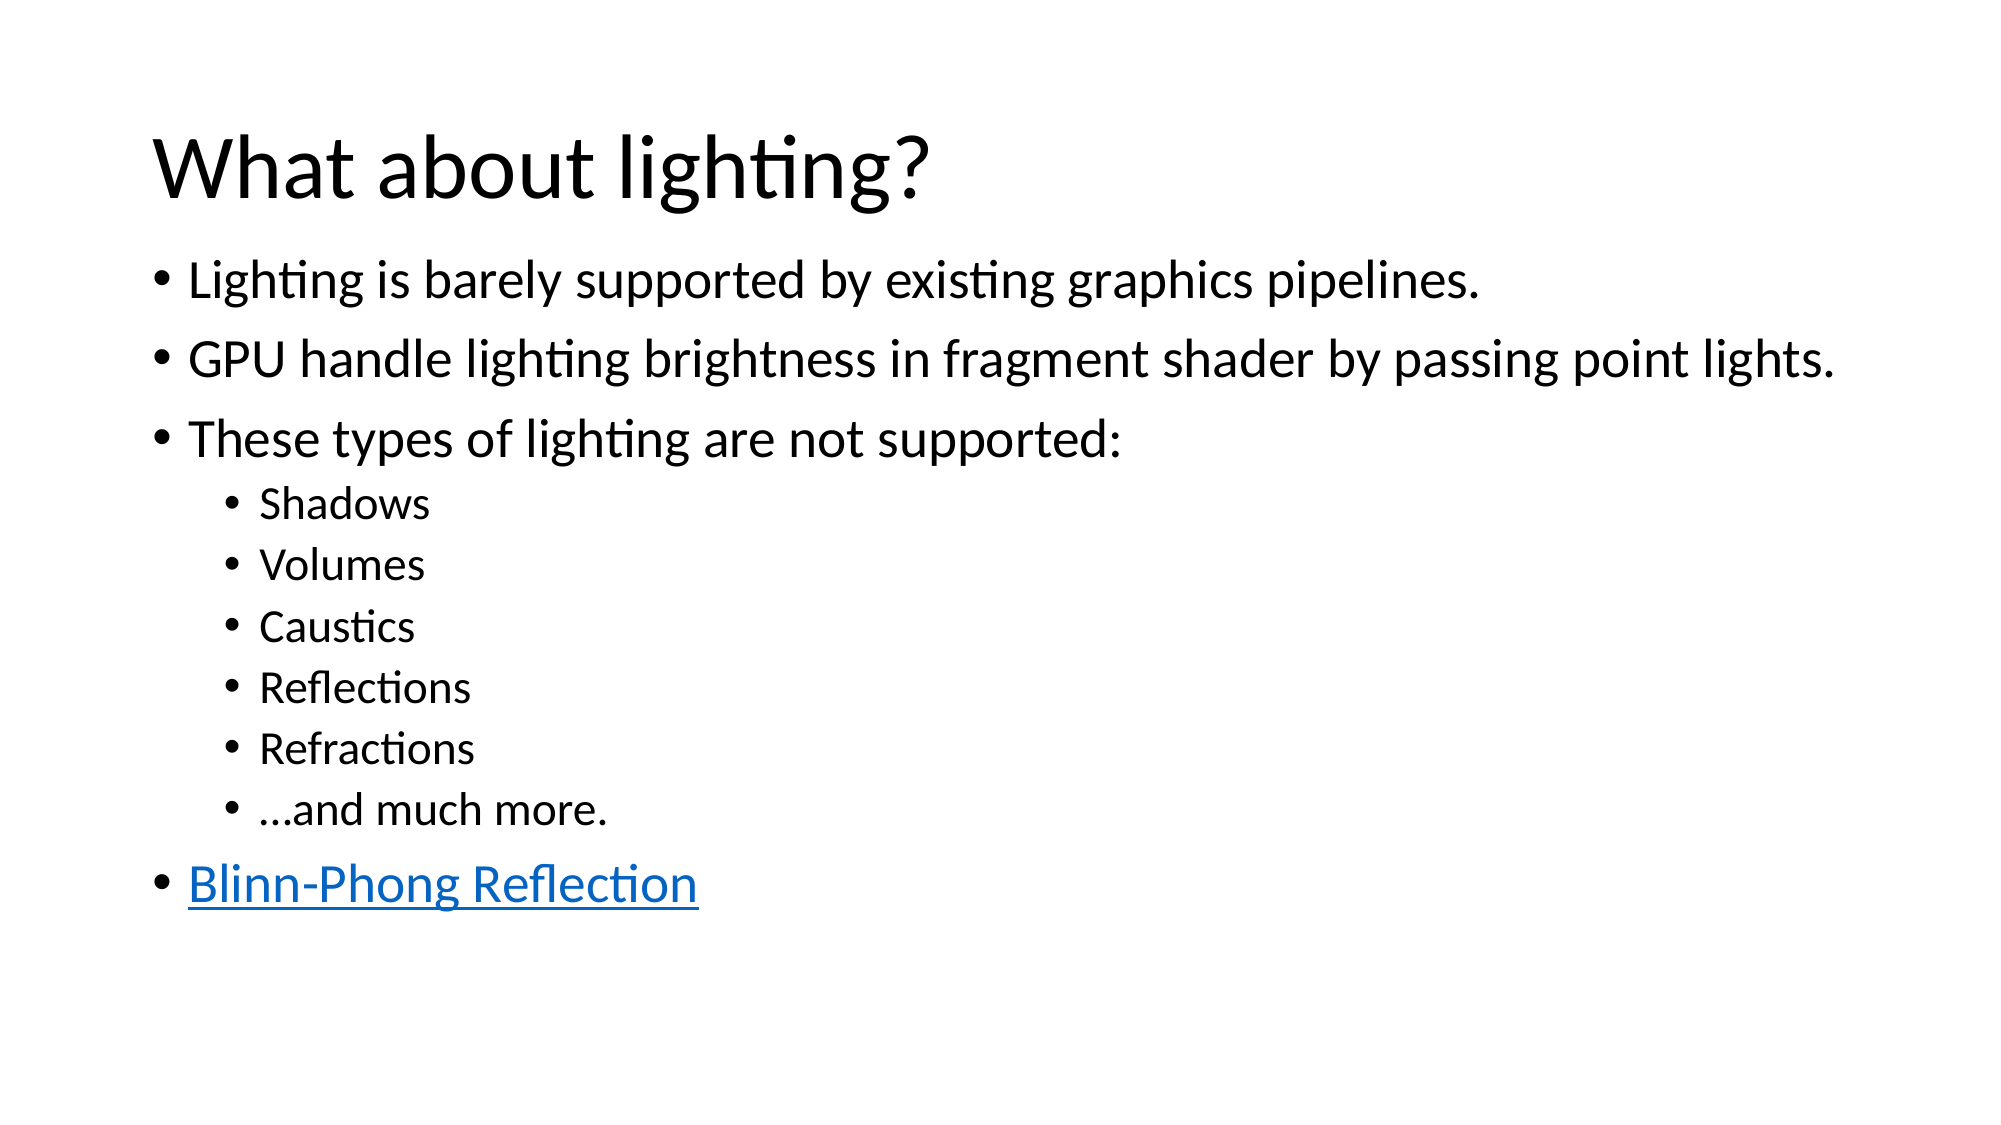

# What about lighting?
Lighting is barely supported by existing graphics pipelines.
GPU handle lighting brightness in fragment shader by passing point lights.
These types of lighting are not supported:
Shadows
Volumes
Caustics
Reflections
Refractions
…and much more.
Blinn-Phong Reflection